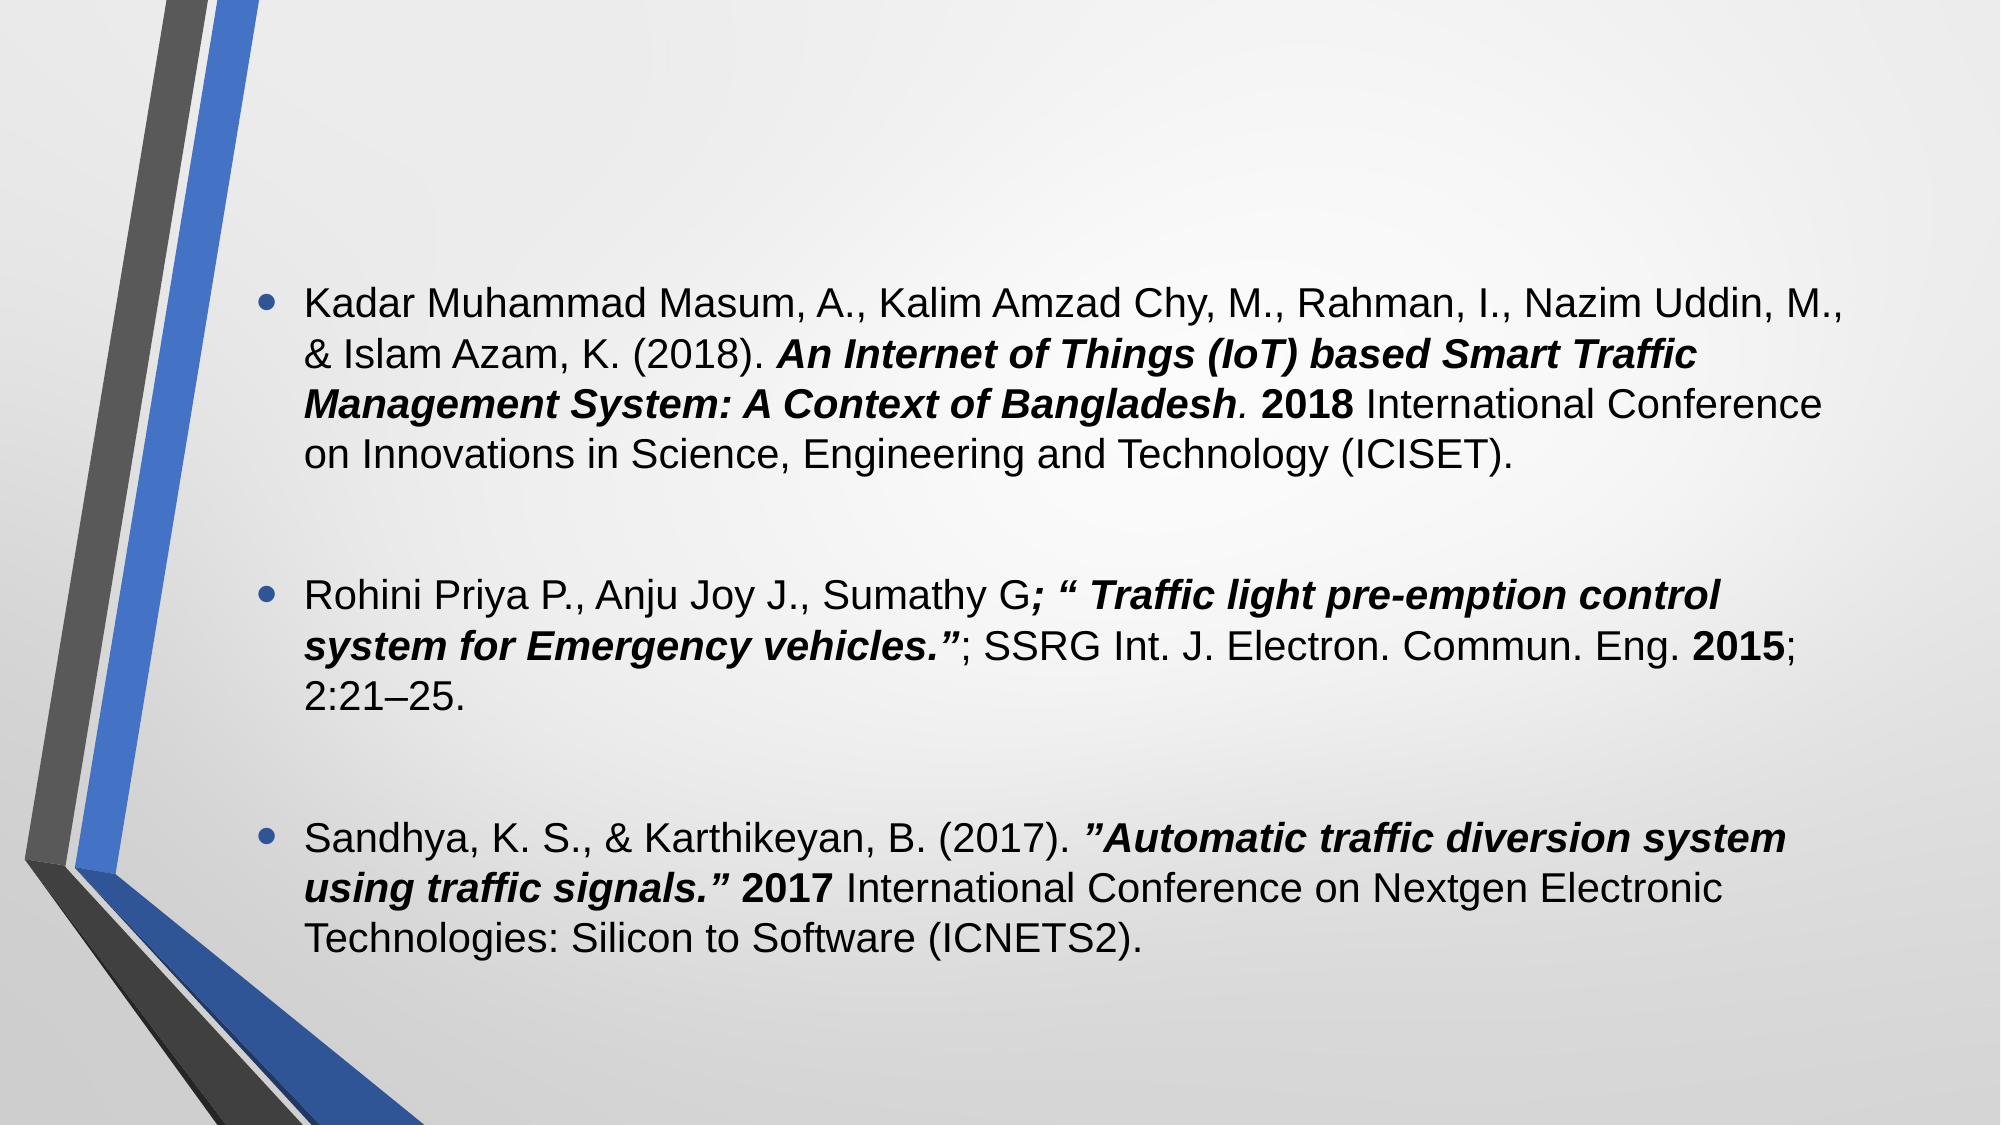

Kadar Muhammad Masum, A., Kalim Amzad Chy, M., Rahman, I., Nazim Uddin, M., & Islam Azam, K. (2018). An Internet of Things (IoT) based Smart Traffic Management System: A Context of Bangladesh. 2018 International Conference on Innovations in Science, Engineering and Technology (ICISET).

Rohini Priya P., Anju Joy J., Sumathy G; “ Traffic light pre-emption control system for Emergency vehicles.”; SSRG Int. J. Electron. Commun. Eng. 2015; 2:21–25.

Sandhya, K. S., & Karthikeyan, B. (2017). ”Automatic traffic diversion system using traffic signals.” 2017 International Conference on Nextgen Electronic Technologies: Silicon to Software (ICNETS2).